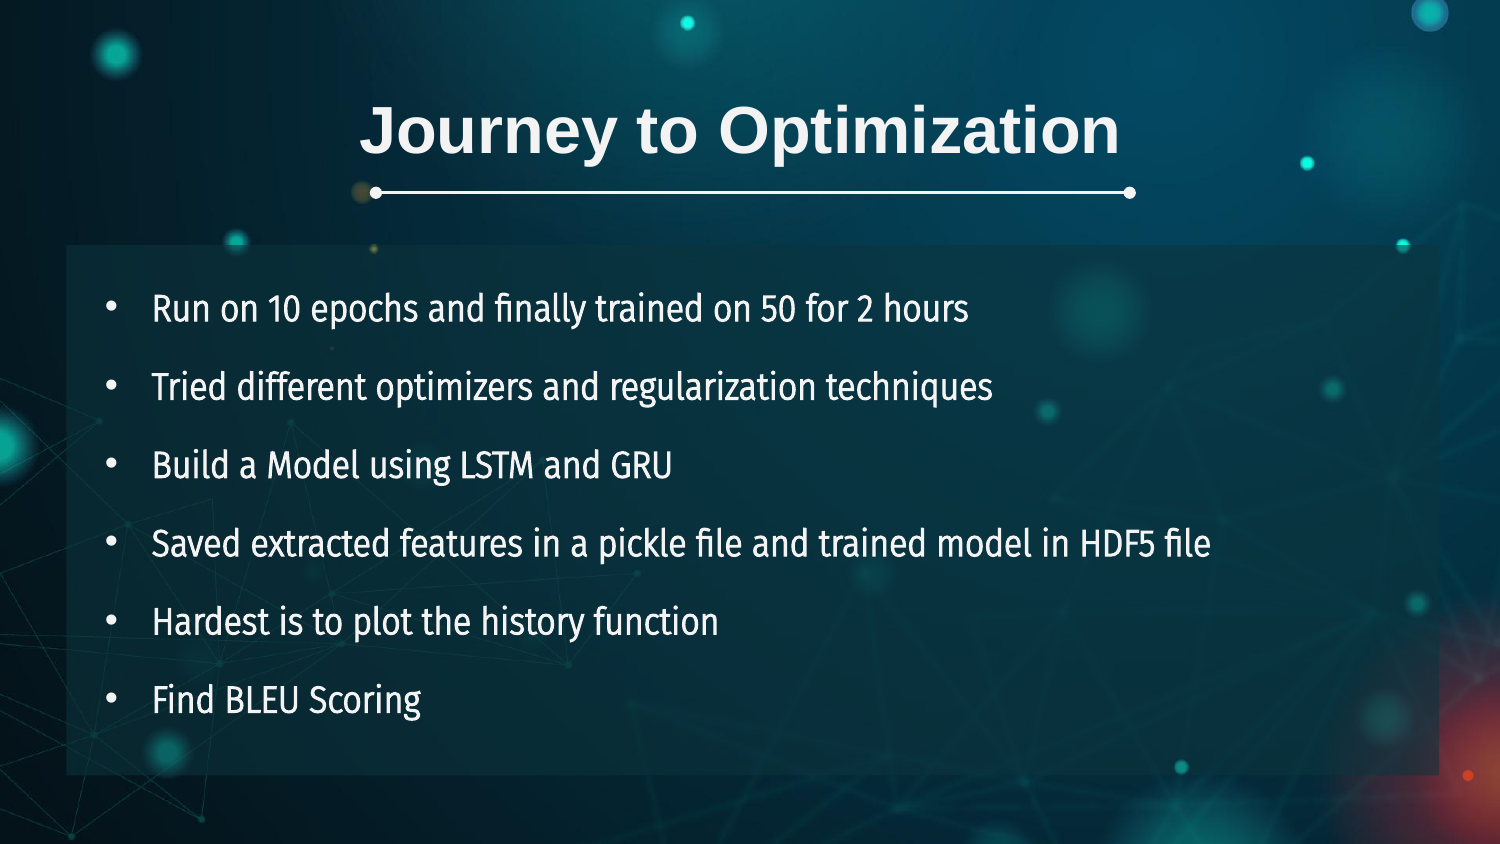

# Journey to Optimization

Run on 10 epochs and finally trained on 50 for 2 hours
Tried different optimizers and regularization techniques
Build a Model using LSTM and GRU
Saved extracted features in a pickle file and trained model in HDF5 file
Hardest is to plot the history function
Find BLEU Scoring